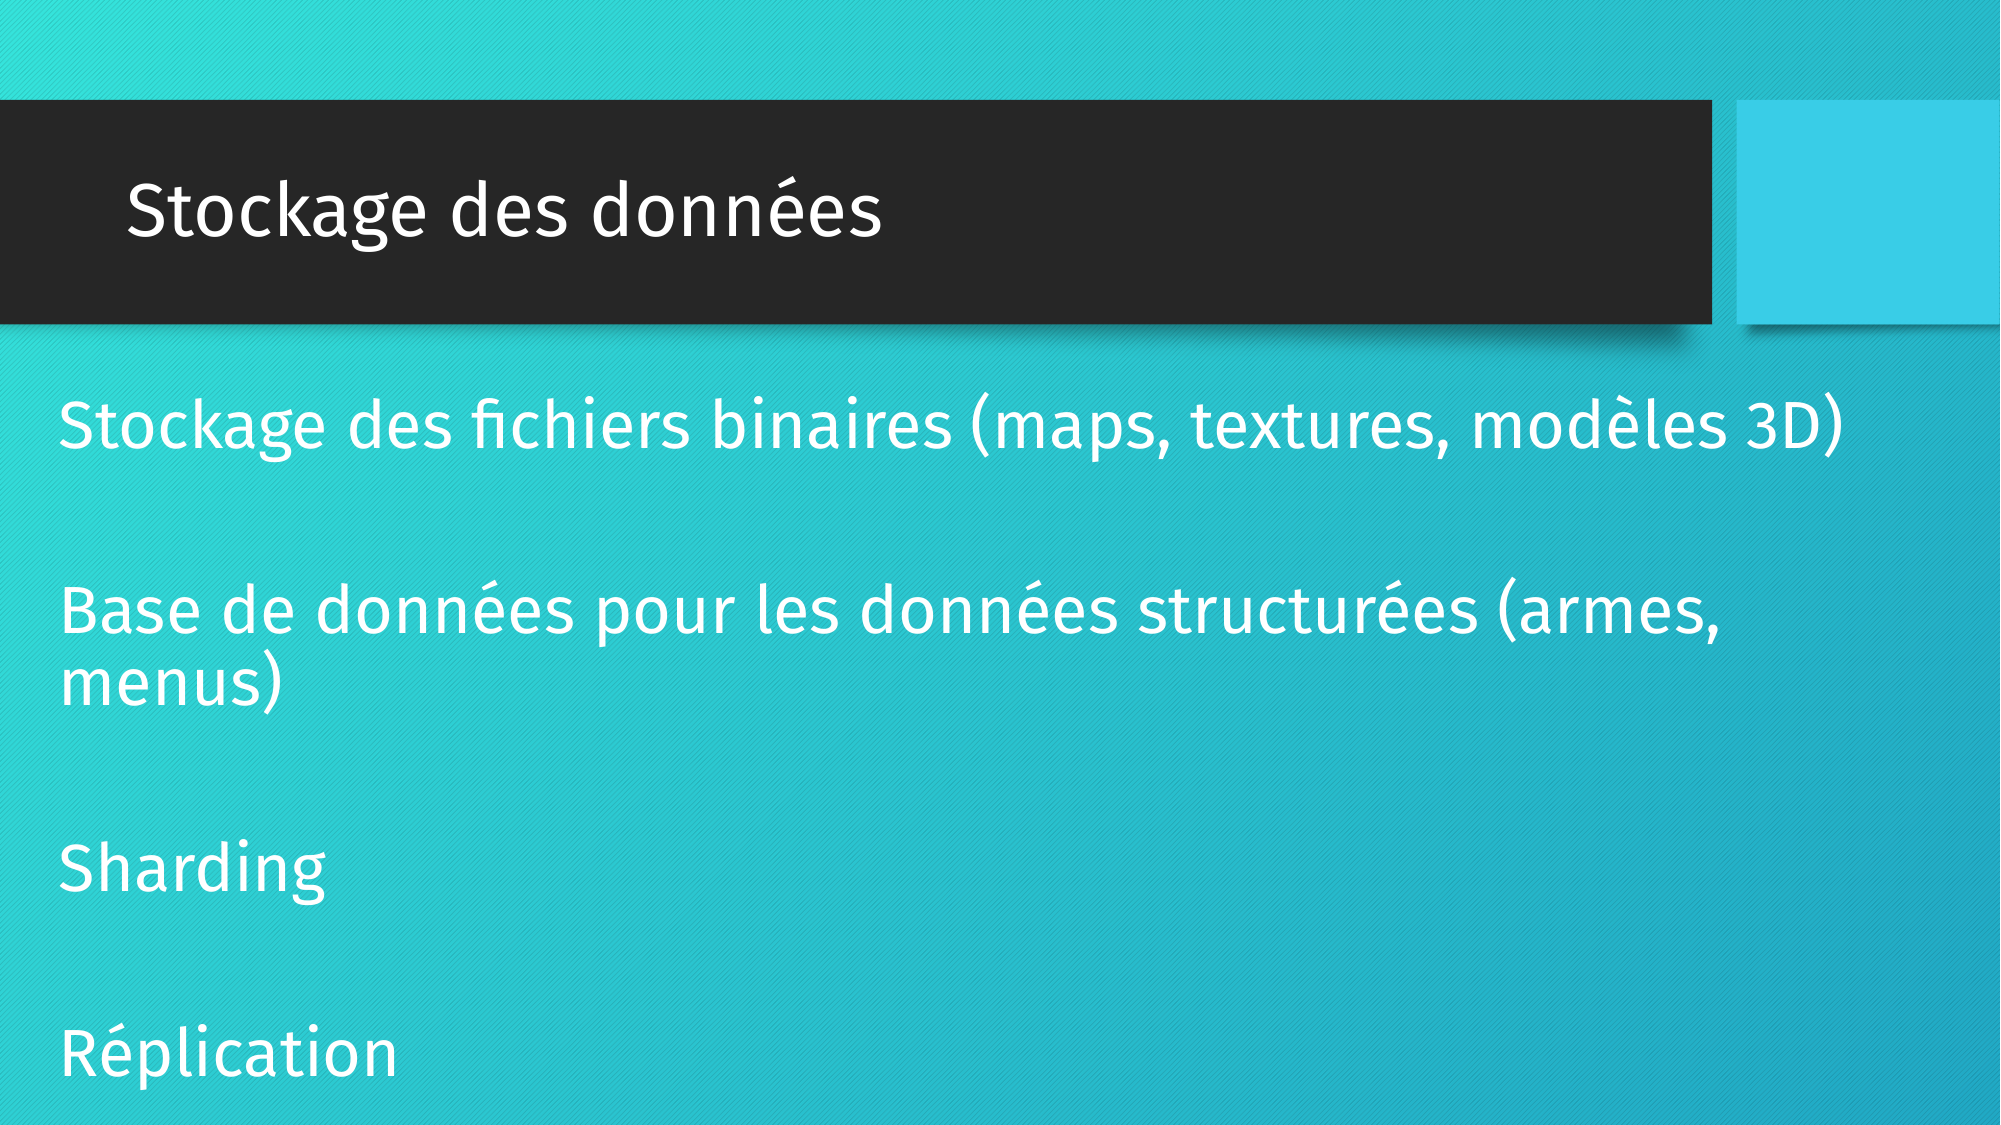

# Stockage des données
Stockage des fichiers binaires (maps, textures, modèles 3D)

Base de données pour les données structurées (armes, menus)

Sharding

Réplication